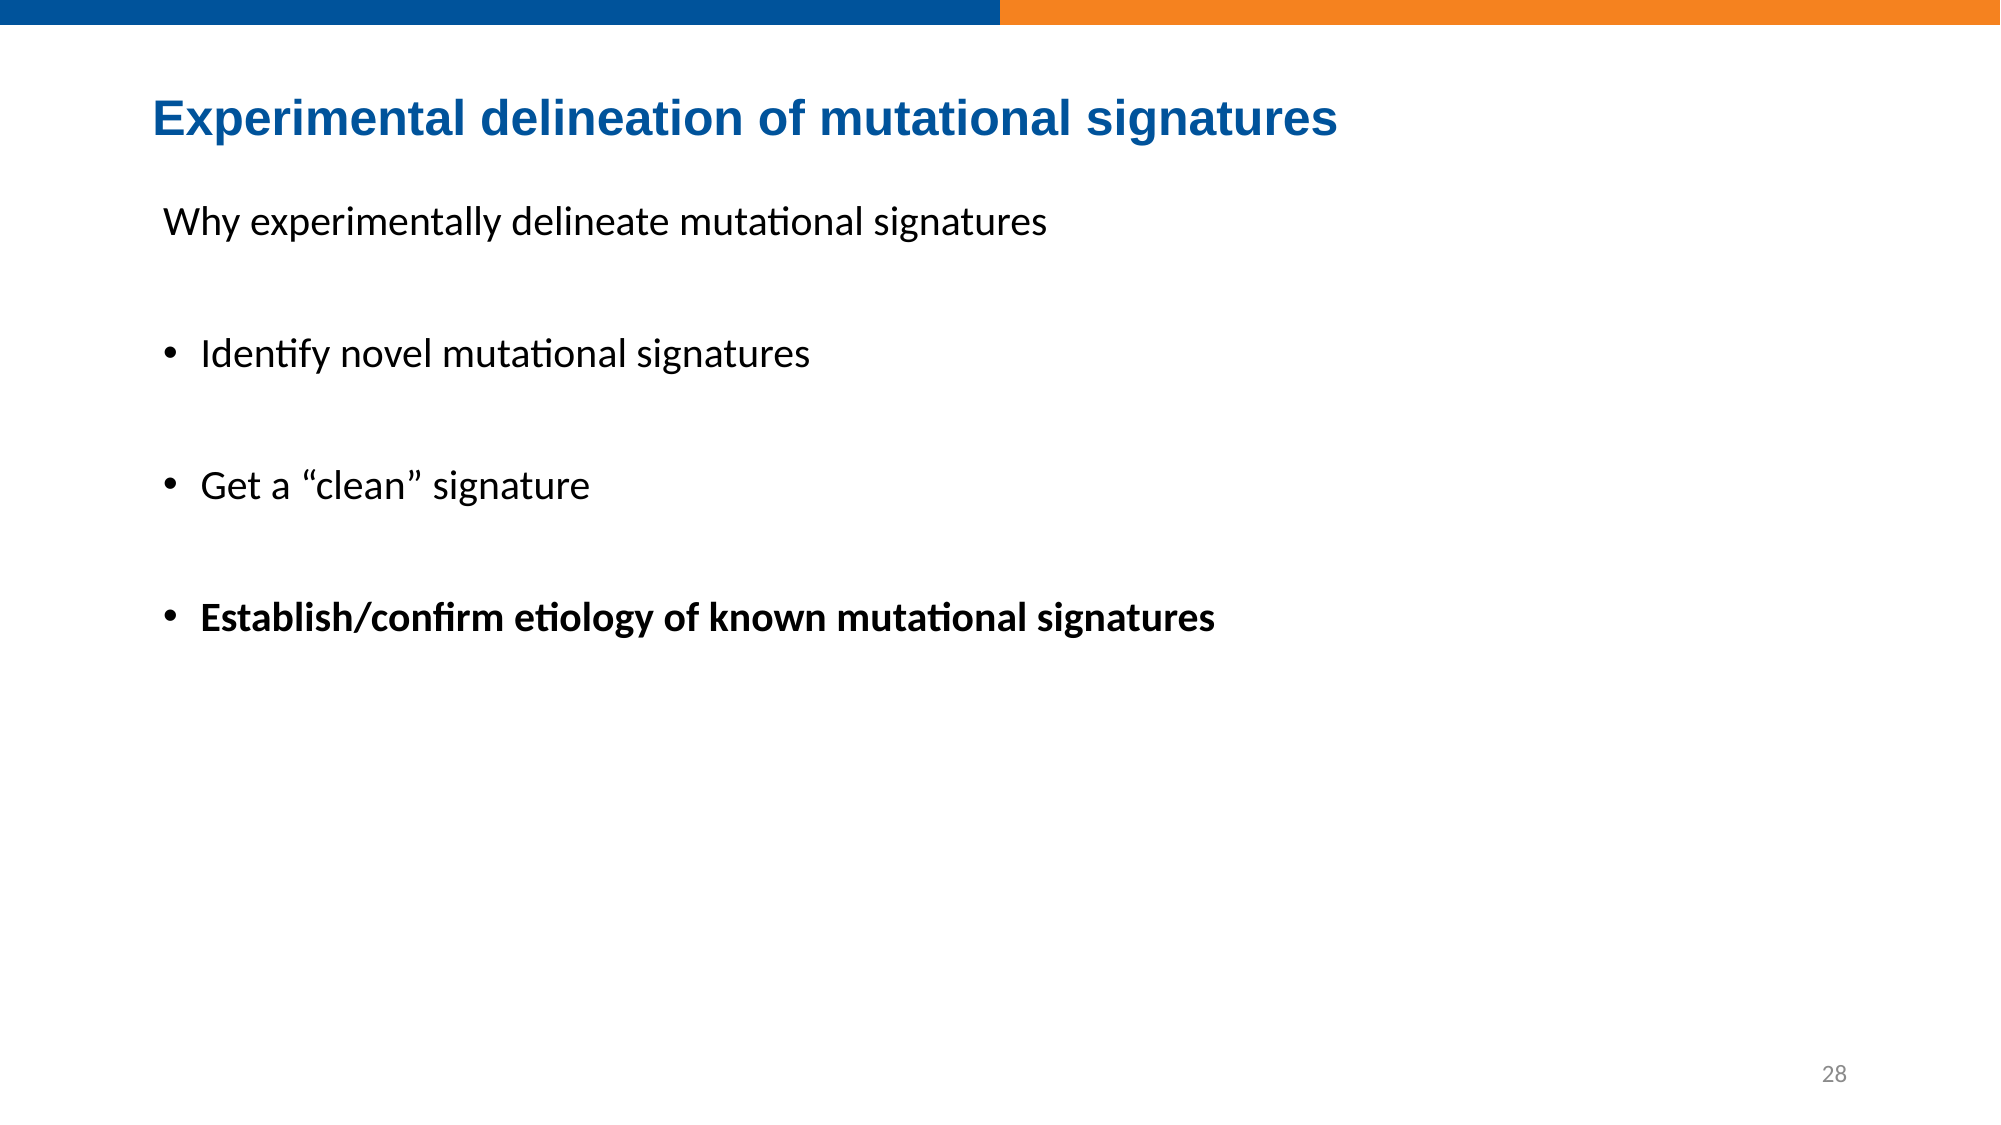

Experimental delineation of mutational signatures
Why experimentally delineate mutational signatures

Identify novel mutational signatures

Get a “clean” signature

Establish/confirm etiology of known mutational signatures
28